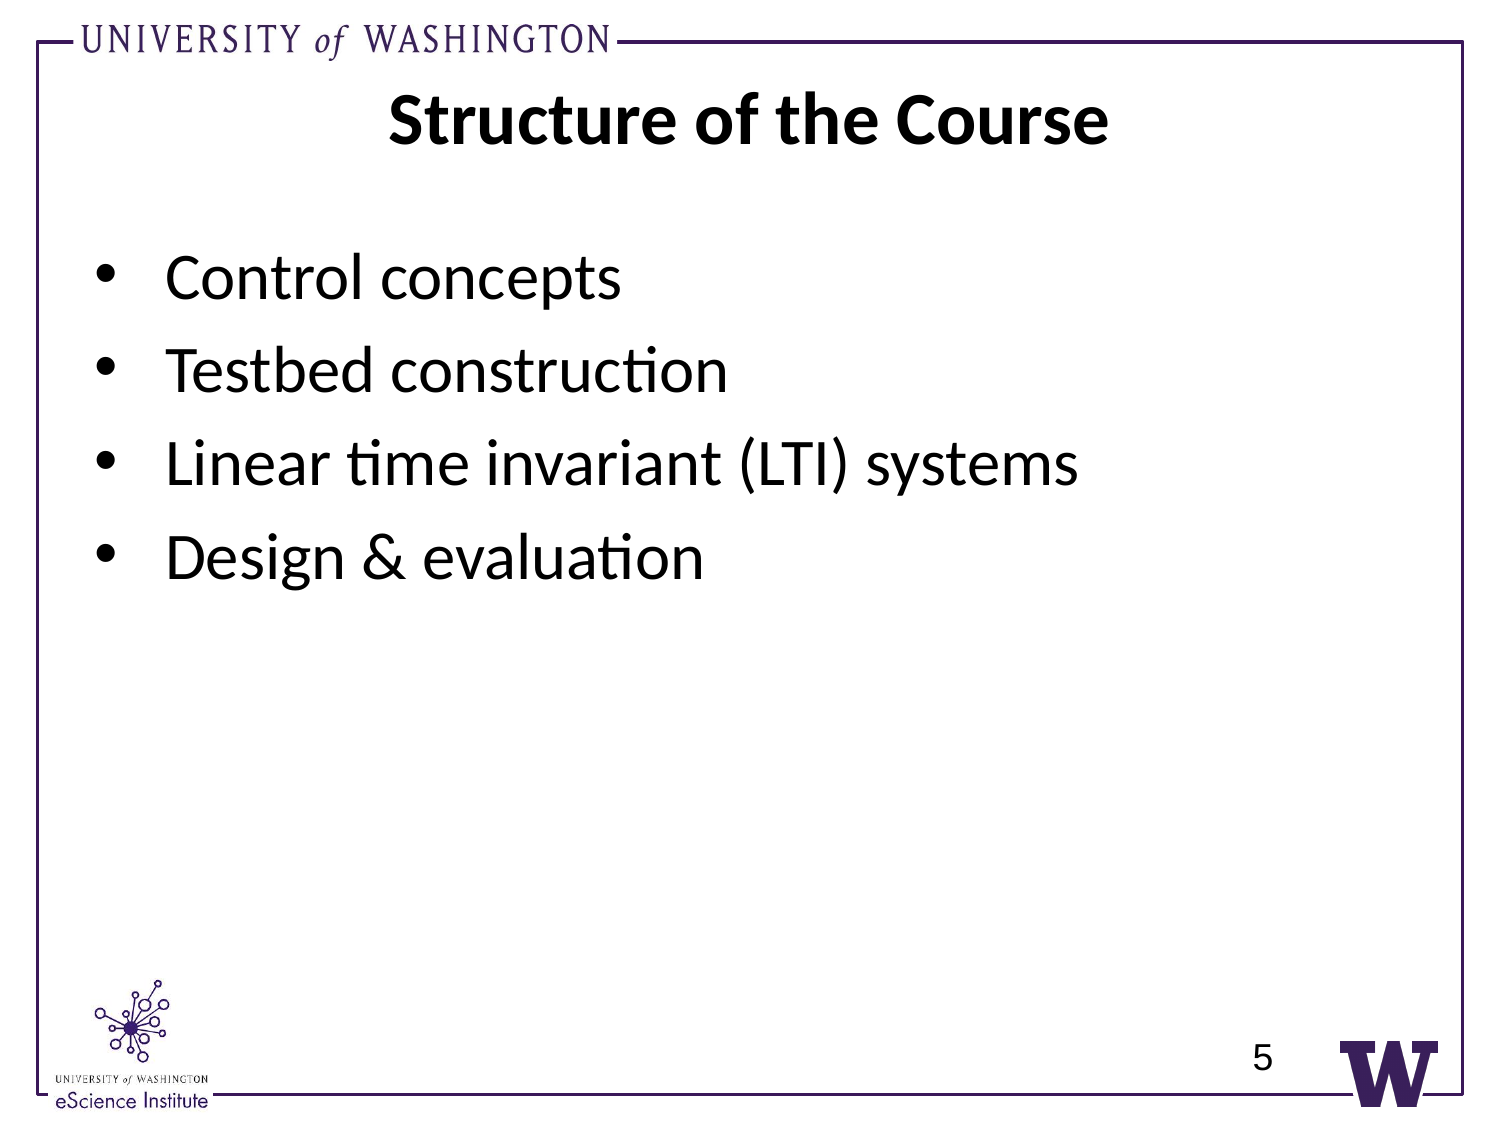

# Structure of the Course
Control concepts
Testbed construction
Linear time invariant (LTI) systems
Design & evaluation
5